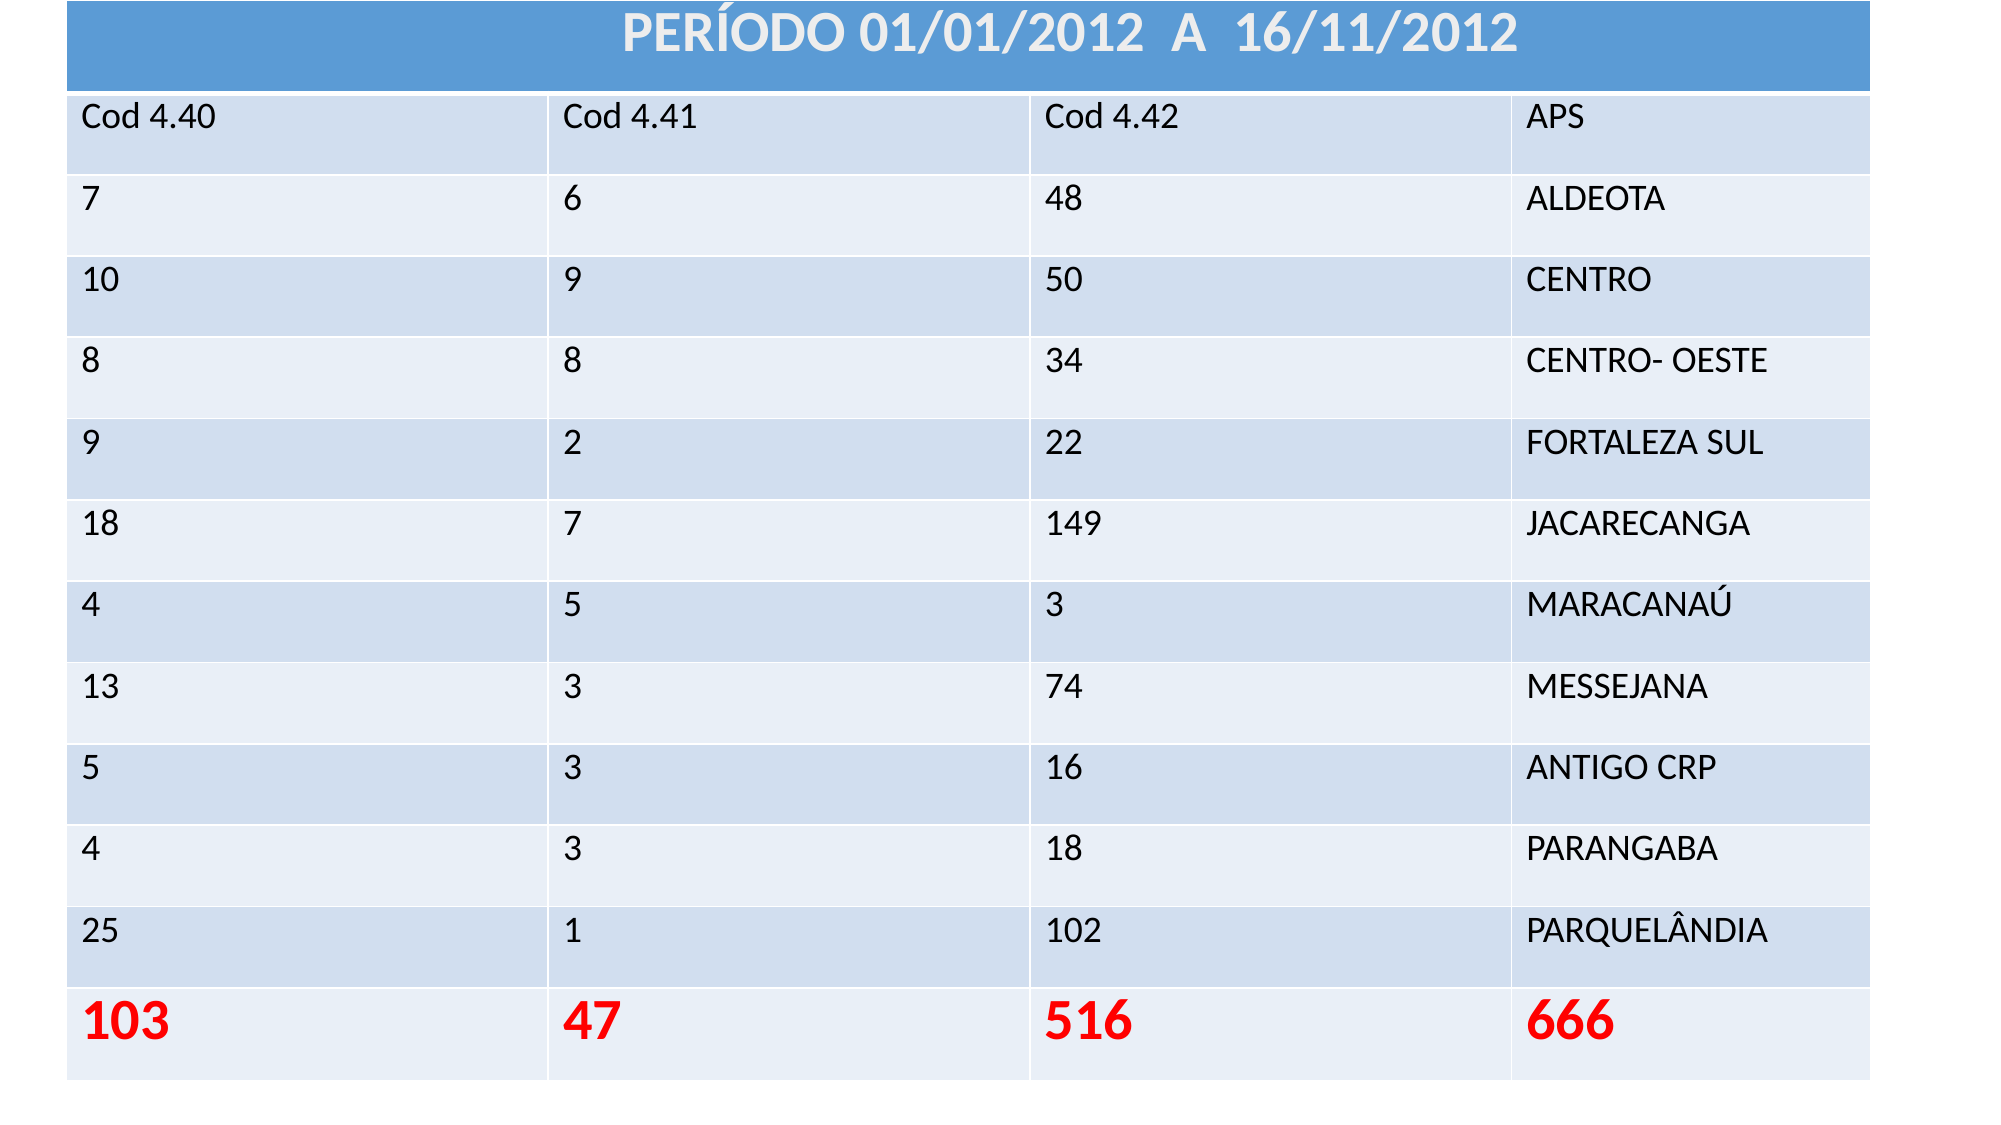

| PERÍODO 01/01/2012 A 16/11/2012 |  |  |  |
| --- | --- | --- | --- |
| Cod 4.40 | Cod 4.41 | Cod 4.42 | APS |
| 7 | 6 | 48 | ALDEOTA |
| 10 | 9 | 50 | CENTRO |
| 8 | 8 | 34 | CENTRO- OESTE |
| 9 | 2 | 22 | FORTALEZA SUL |
| 18 | 7 | 149 | JACARECANGA |
| 4 | 5 | 3 | MARACANAÚ |
| 13 | 3 | 74 | MESSEJANA |
| 5 | 3 | 16 | ANTIGO CRP |
| 4 | 3 | 18 | PARANGABA |
| 25 | 1 | 102 | PARQUELÂNDIA |
| 103 | 47 | 516 | 666 |